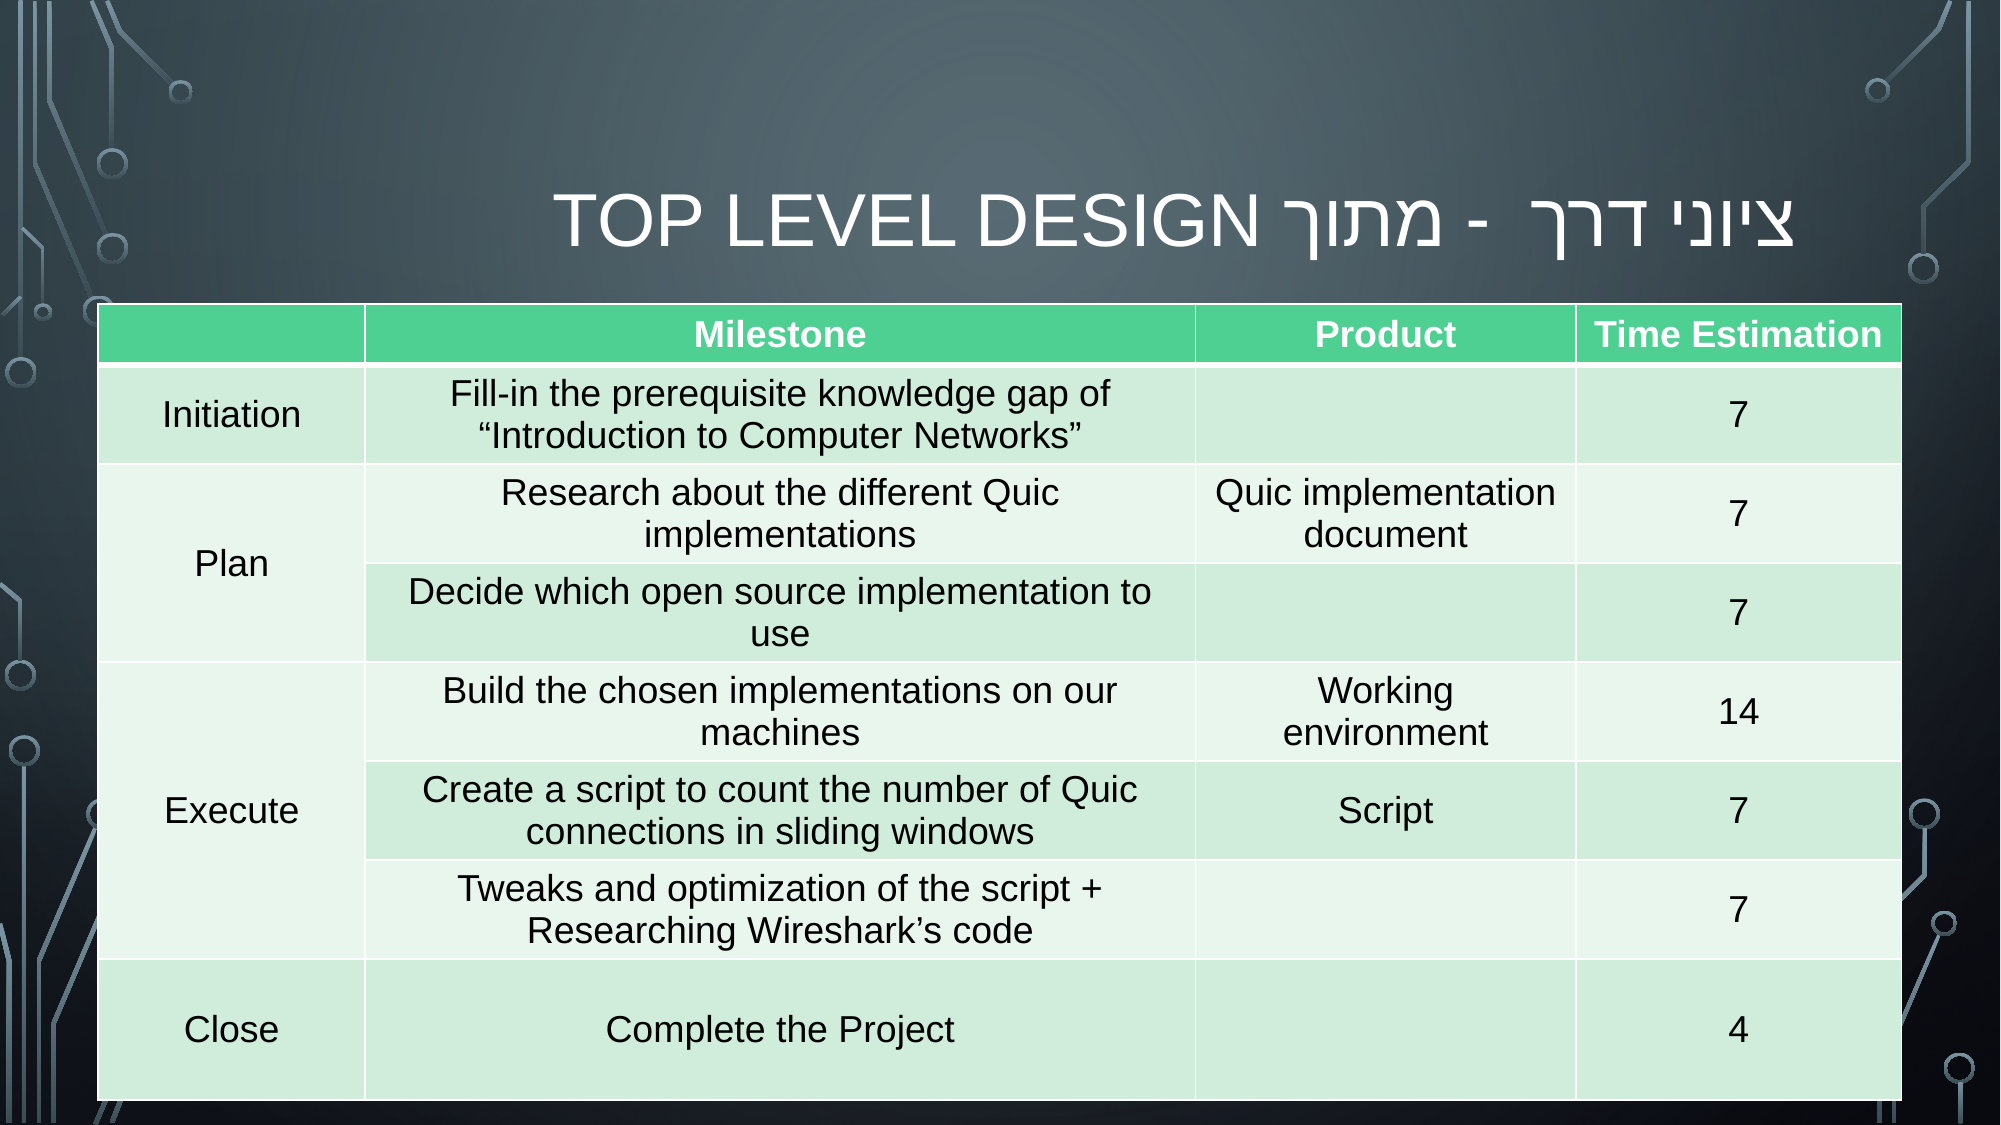

# ציוני דרך  - מתוך Top Level Design
|  | Milestone | Product | Time Estimation |
| --- | --- | --- | --- |
| Initiation | Fill-in the prerequisite knowledge gap of “Introduction to Computer Networks” |  | 7 |
| Plan | Research about the different Quic implementations | Quic implementation document | 7 |
|  | Decide which open source implementation to use |  | 7 |
| Execute | Build the chosen implementations on our machines | Working environment | 14 |
|  | Create a script to count the number of Quic connections in sliding windows | Script | 7 |
|  | Tweaks and optimization of the script + Researching Wireshark’s code |  | 7 |
| Close | Complete the Project |  | 4 |